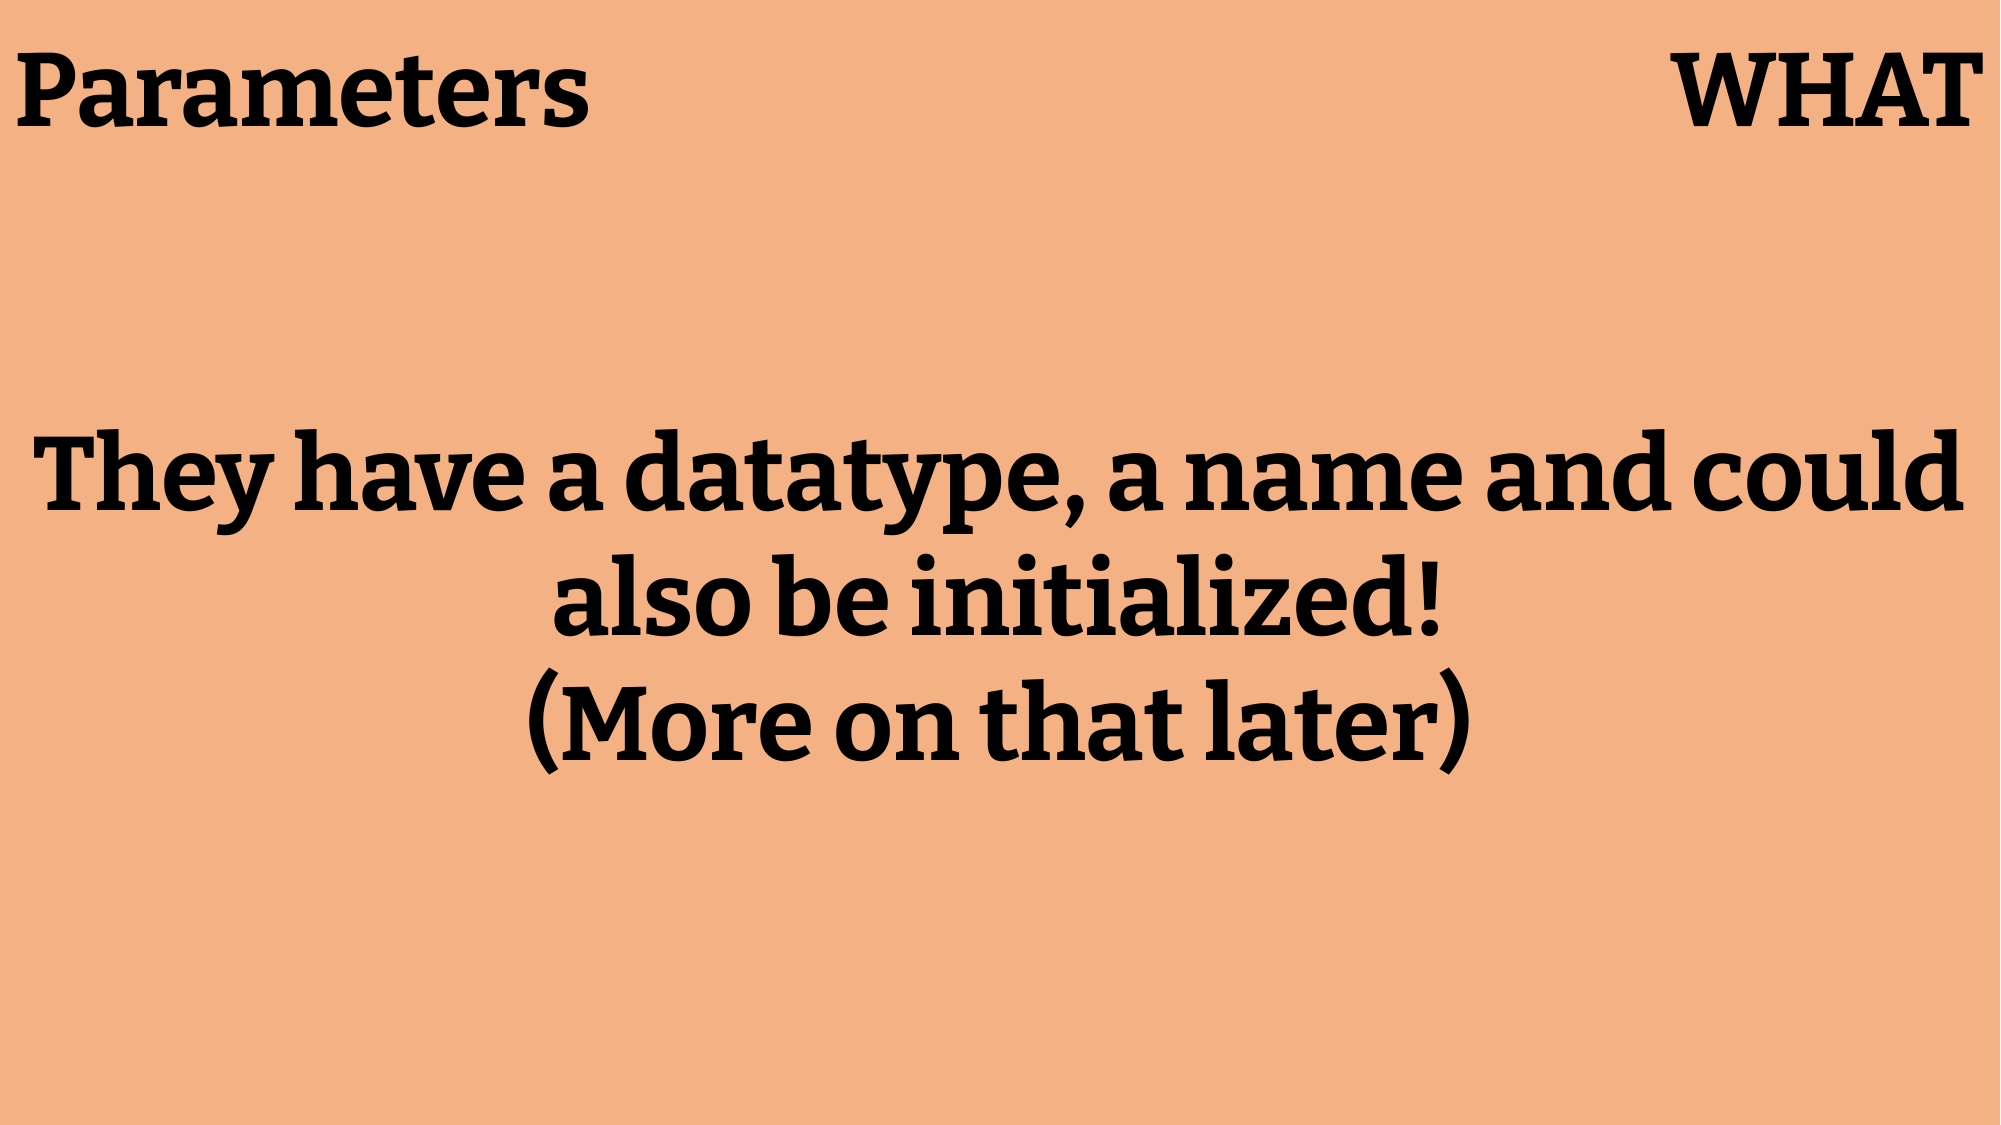

Parameters
WHAT
They have a datatype, a name and could also be initialized!
(More on that later)